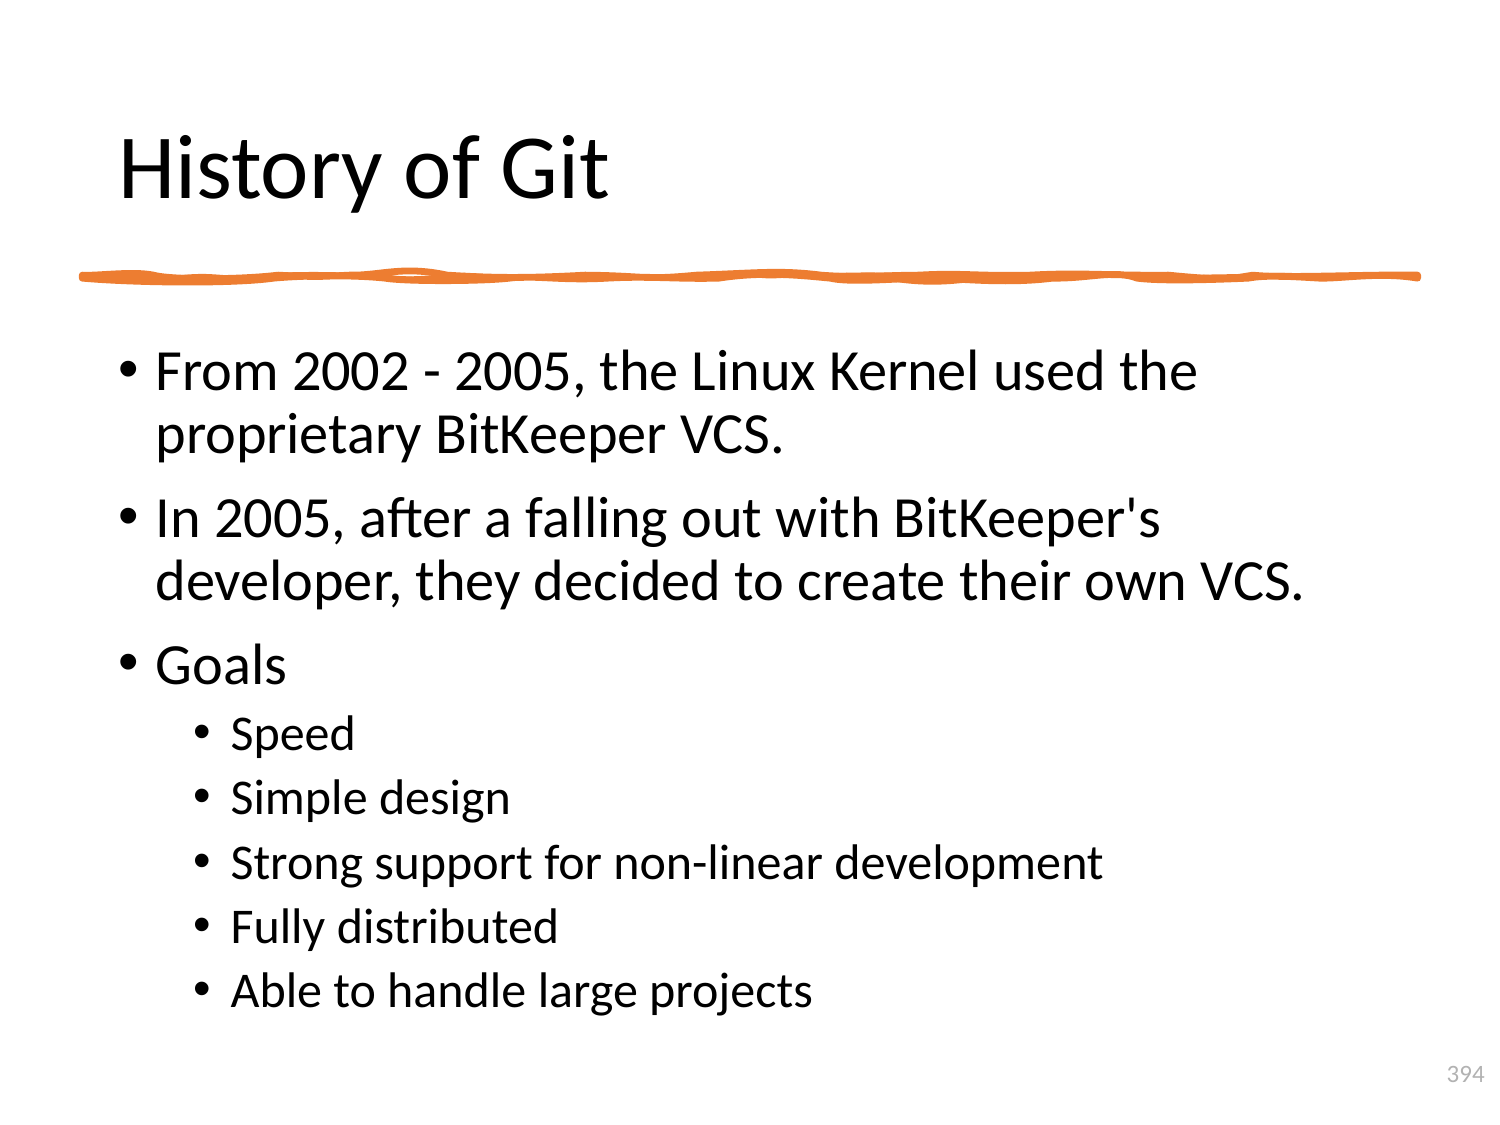

# History of Git
From 2002 - 2005, the Linux Kernel used the proprietary BitKeeper VCS.
In 2005, after a falling out with BitKeeper's developer, they decided to create their own VCS.
Goals
Speed
Simple design
Strong support for non-linear development
Fully distributed
Able to handle large projects
394